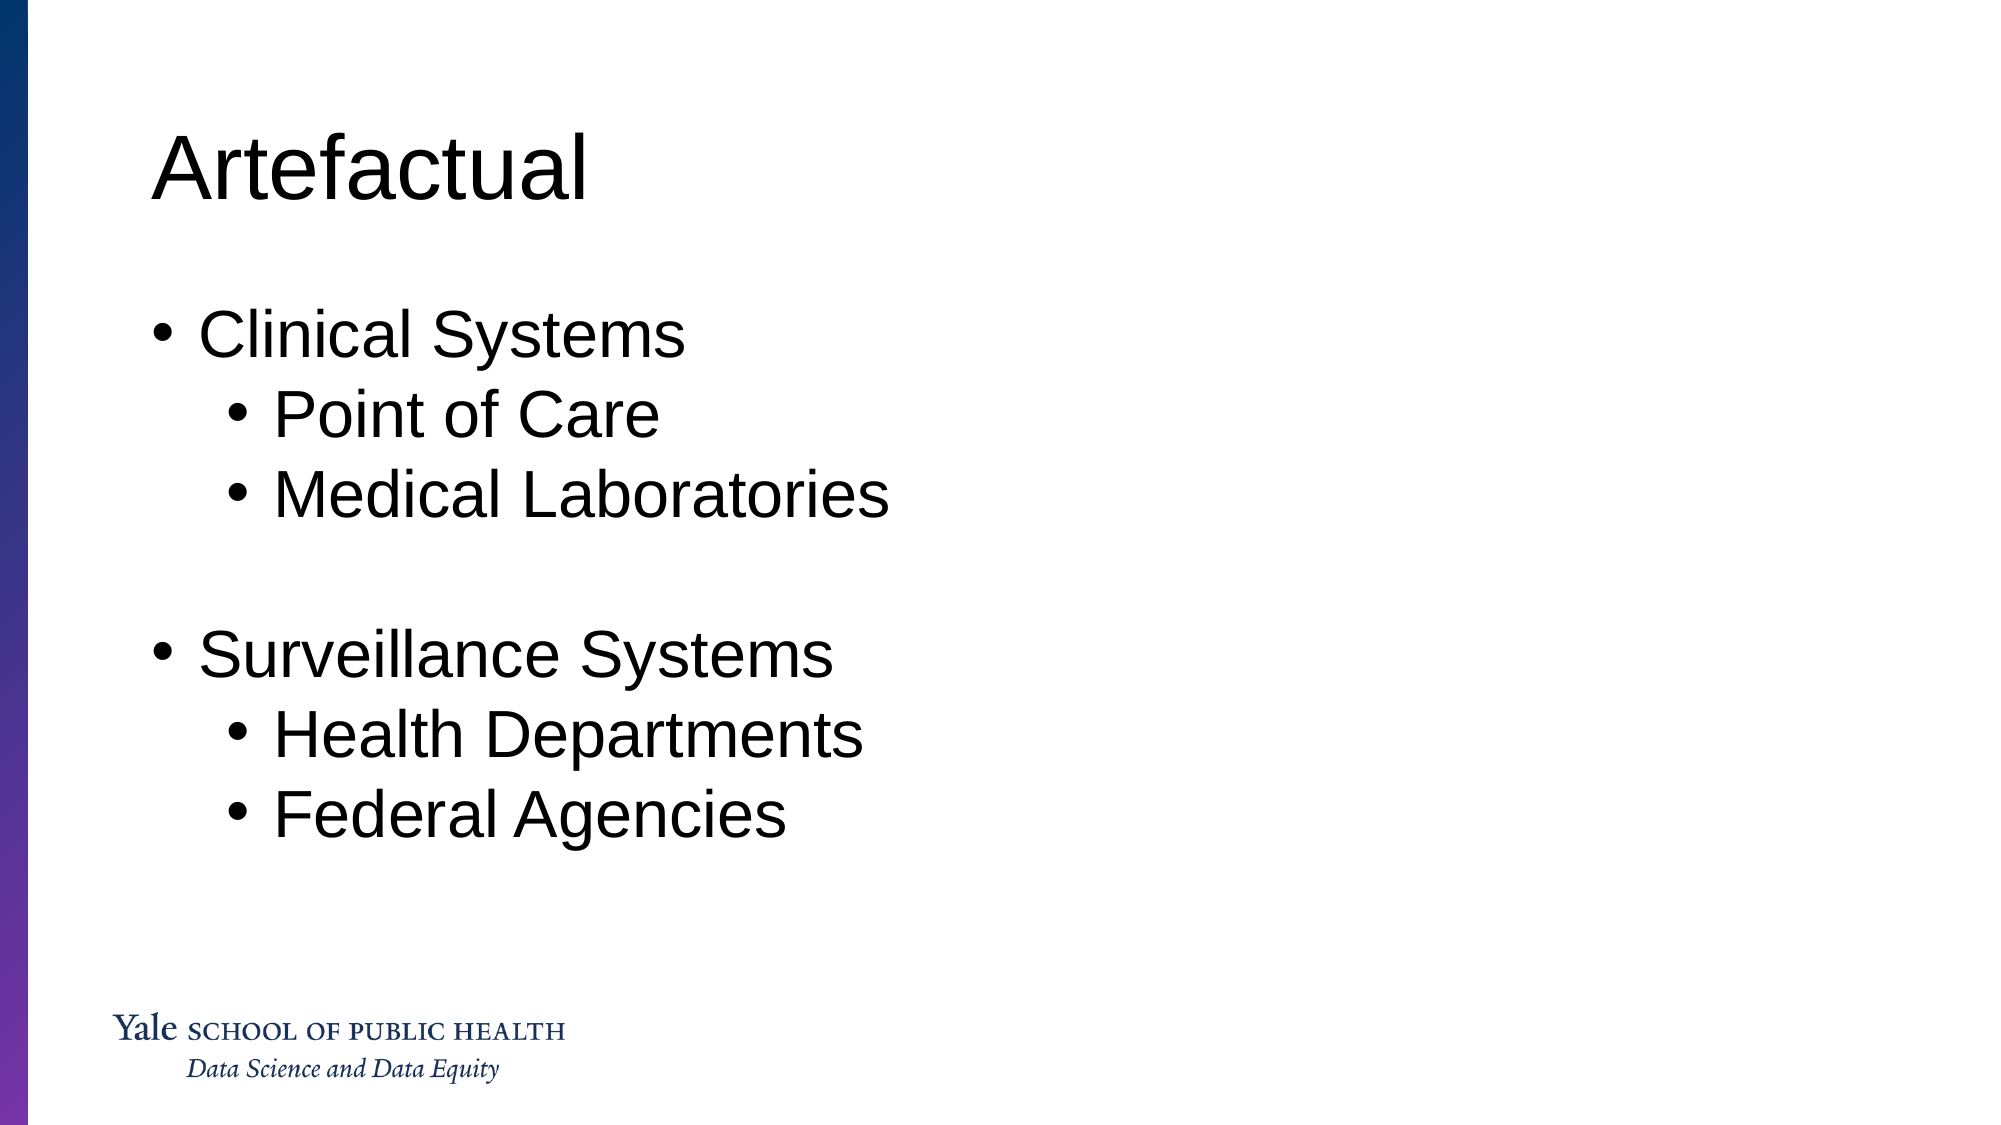

Artefactual
Clinical Systems
Point of Care
Medical Laboratories

Surveillance Systems
Health Departments
Federal Agencies